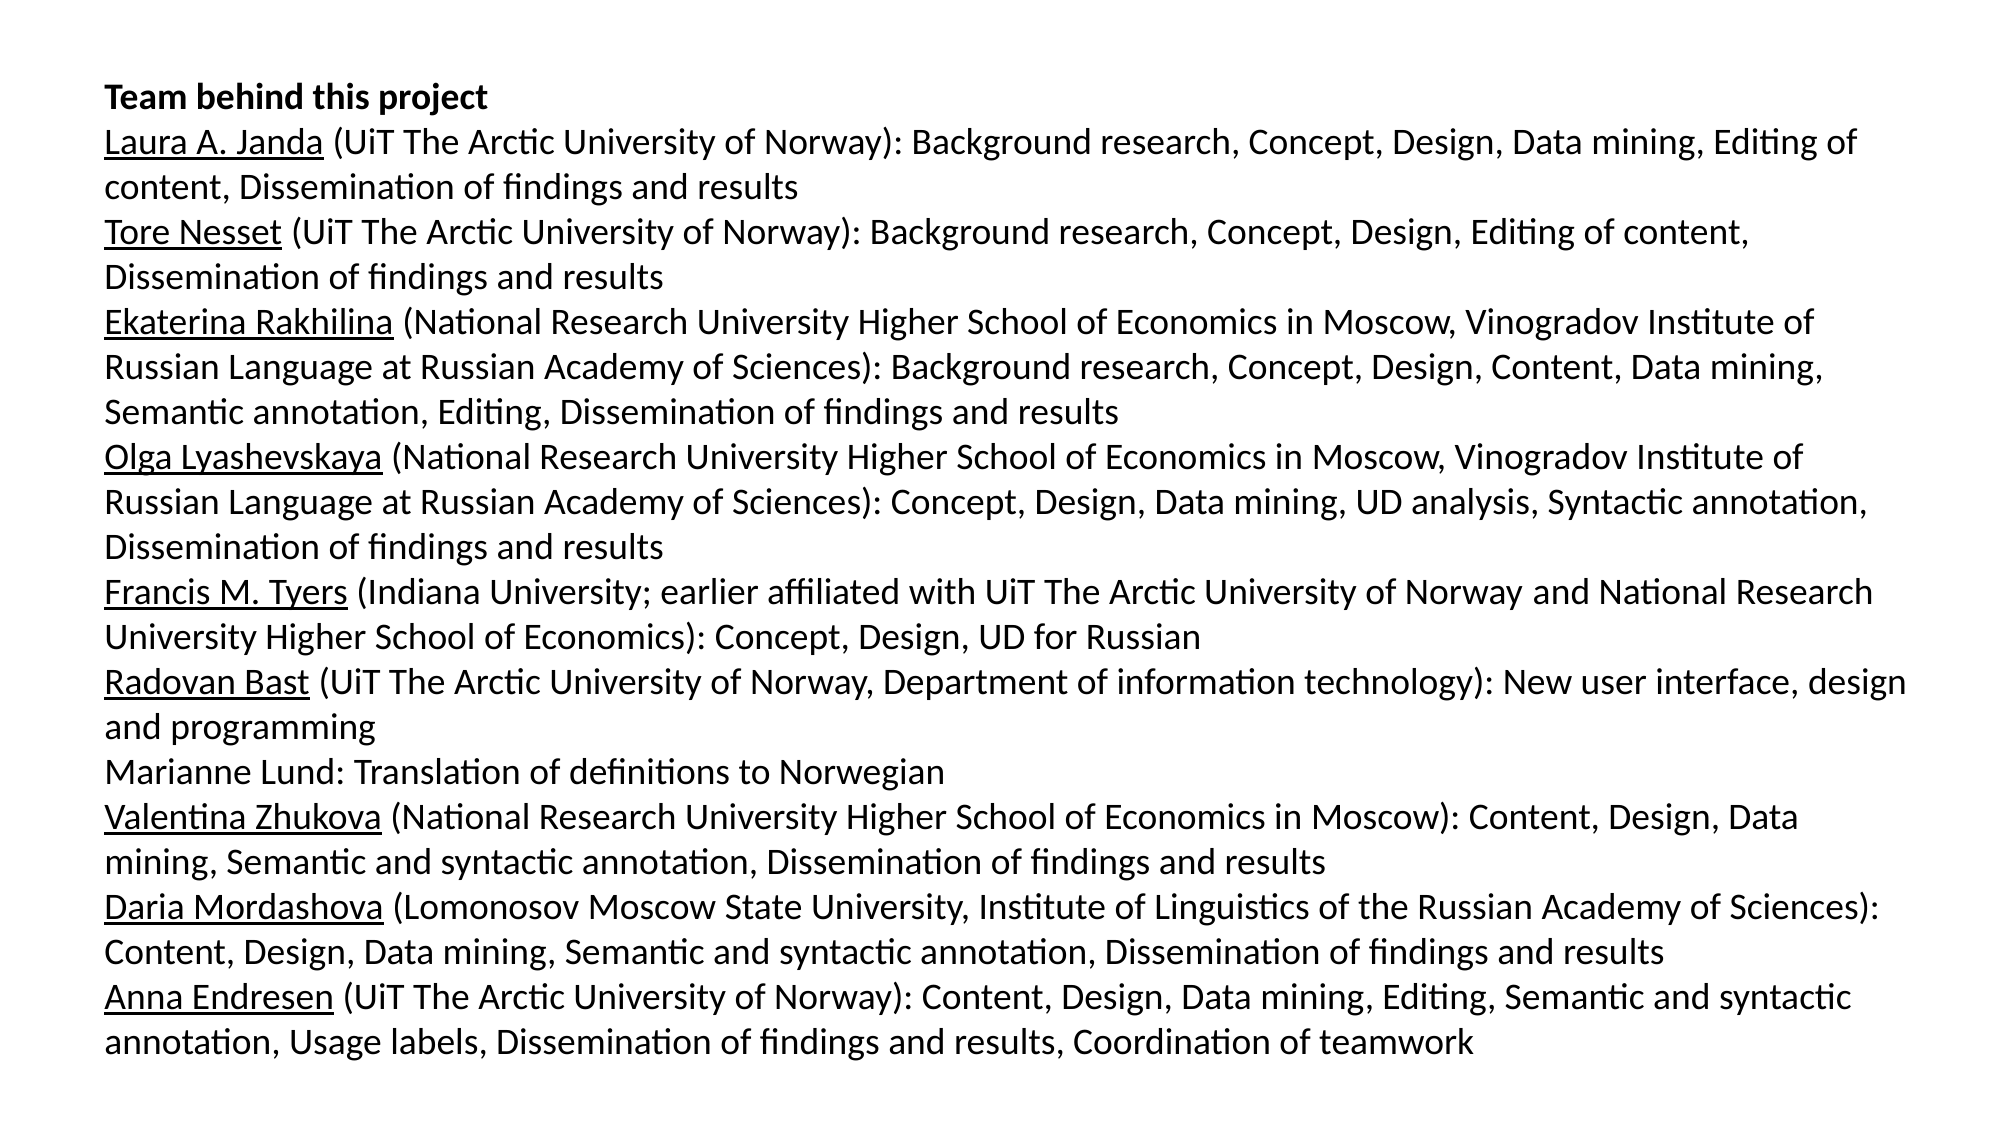

Team behind this project
Laura A. Janda (UiT The Arctic University of Norway): Background research, Concept, Design, Data mining, Editing of content, Dissemination of findings and results
Tore Nesset (UiT The Arctic University of Norway): Background research, Concept, Design, Editing of content, Dissemination of findings and results
Ekaterina Rakhilina (National Research University Higher School of Economics in Moscow, Vinogradov Institute of Russian Language at Russian Academy of Sciences): Background research, Concept, Design, Content, Data mining, Semantic annotation, Editing, Dissemination of findings and results
Olga Lyashevskaya (National Research University Higher School of Economics in Moscow, Vinogradov Institute of Russian Language at Russian Academy of Sciences): Concept, Design, Data mining, UD analysis, Syntactic annotation, Dissemination of findings and results
Francis M. Tyers (Indiana University; earlier affiliated with UiT The Arctic University of Norway and National Research University Higher School of Economics): Concept, Design, UD for Russian
Radovan Bast (UiT The Arctic University of Norway, Department of information technology): New user interface, design and programming
Marianne Lund: Translation of definitions to Norwegian
Valentina Zhukova (National Research University Higher School of Economics in Moscow): Content, Design, Data mining, Semantic and syntactic annotation, Dissemination of findings and results
Daria Mordashova (Lomonosov Moscow State University, Institute of Linguistics of the Russian Academy of Sciences): Content, Design, Data mining, Semantic and syntactic annotation, Dissemination of findings and results
Anna Endresen (UiT The Arctic University of Norway): Content, Design, Data mining, Editing, Semantic and syntactic annotation, Usage labels, Dissemination of findings and results, Coordination of teamwork